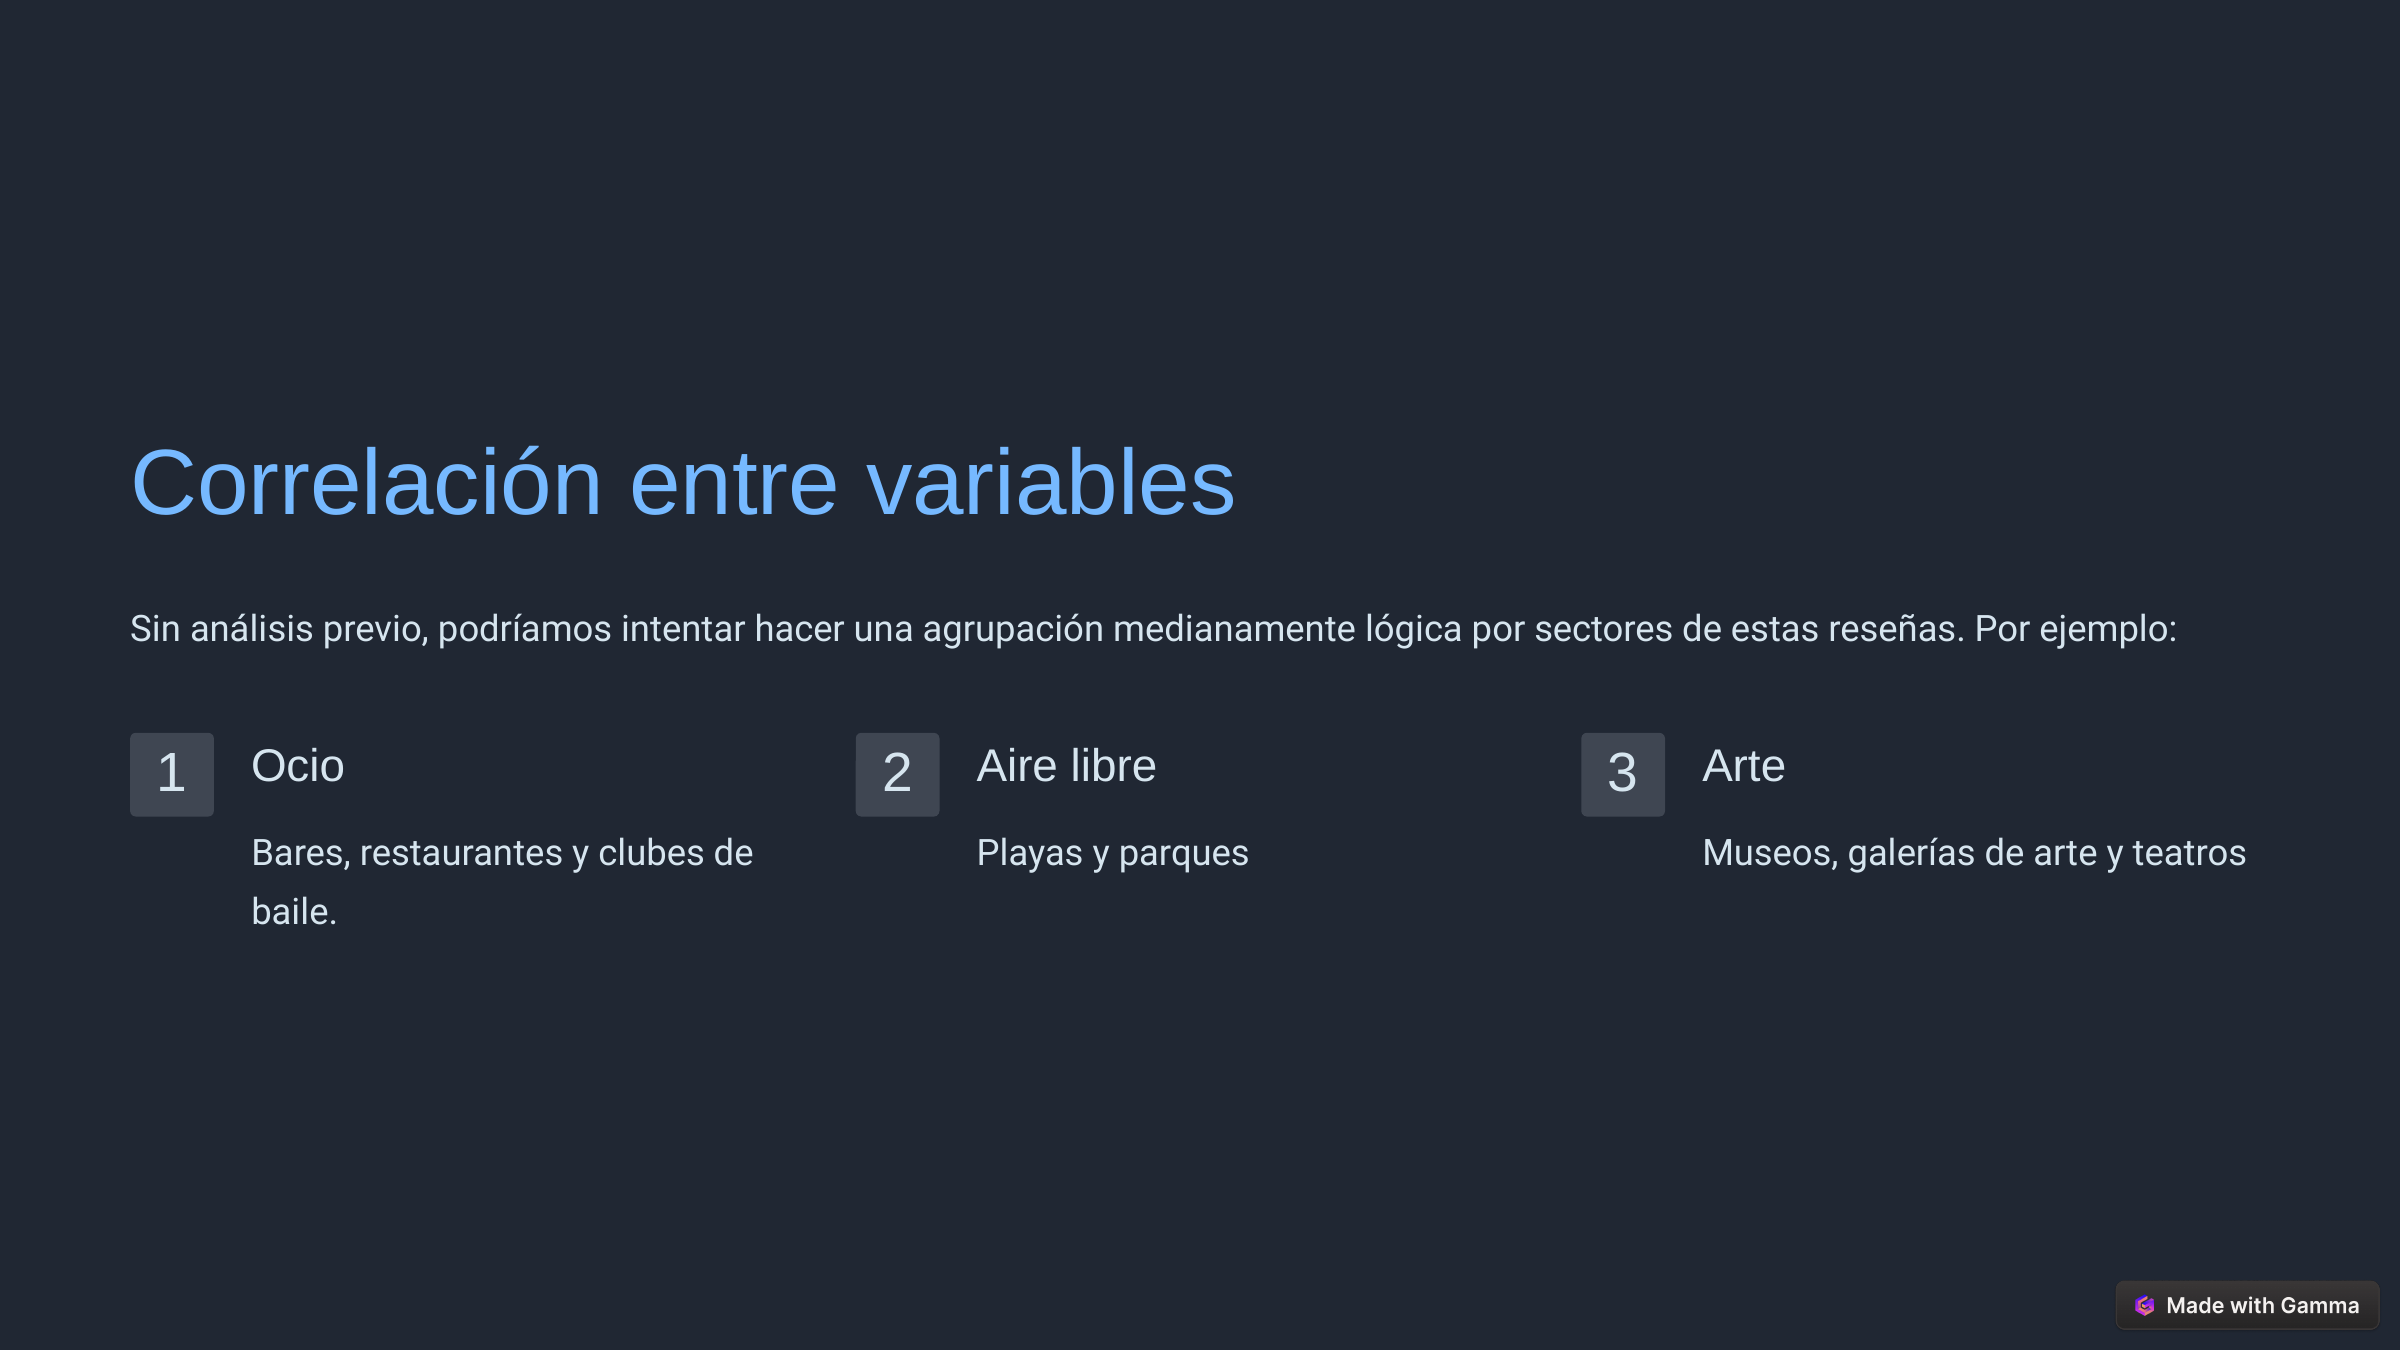

Correlación entre variables
Sin análisis previo, podríamos intentar hacer una agrupación medianamente lógica por sectores de estas reseñas. Por ejemplo:

Ocio

Aire libre

Arte
1
2
3
Bares, restaurantes y clubes de baile.
Playas y parques
Museos, galerías de arte y teatros